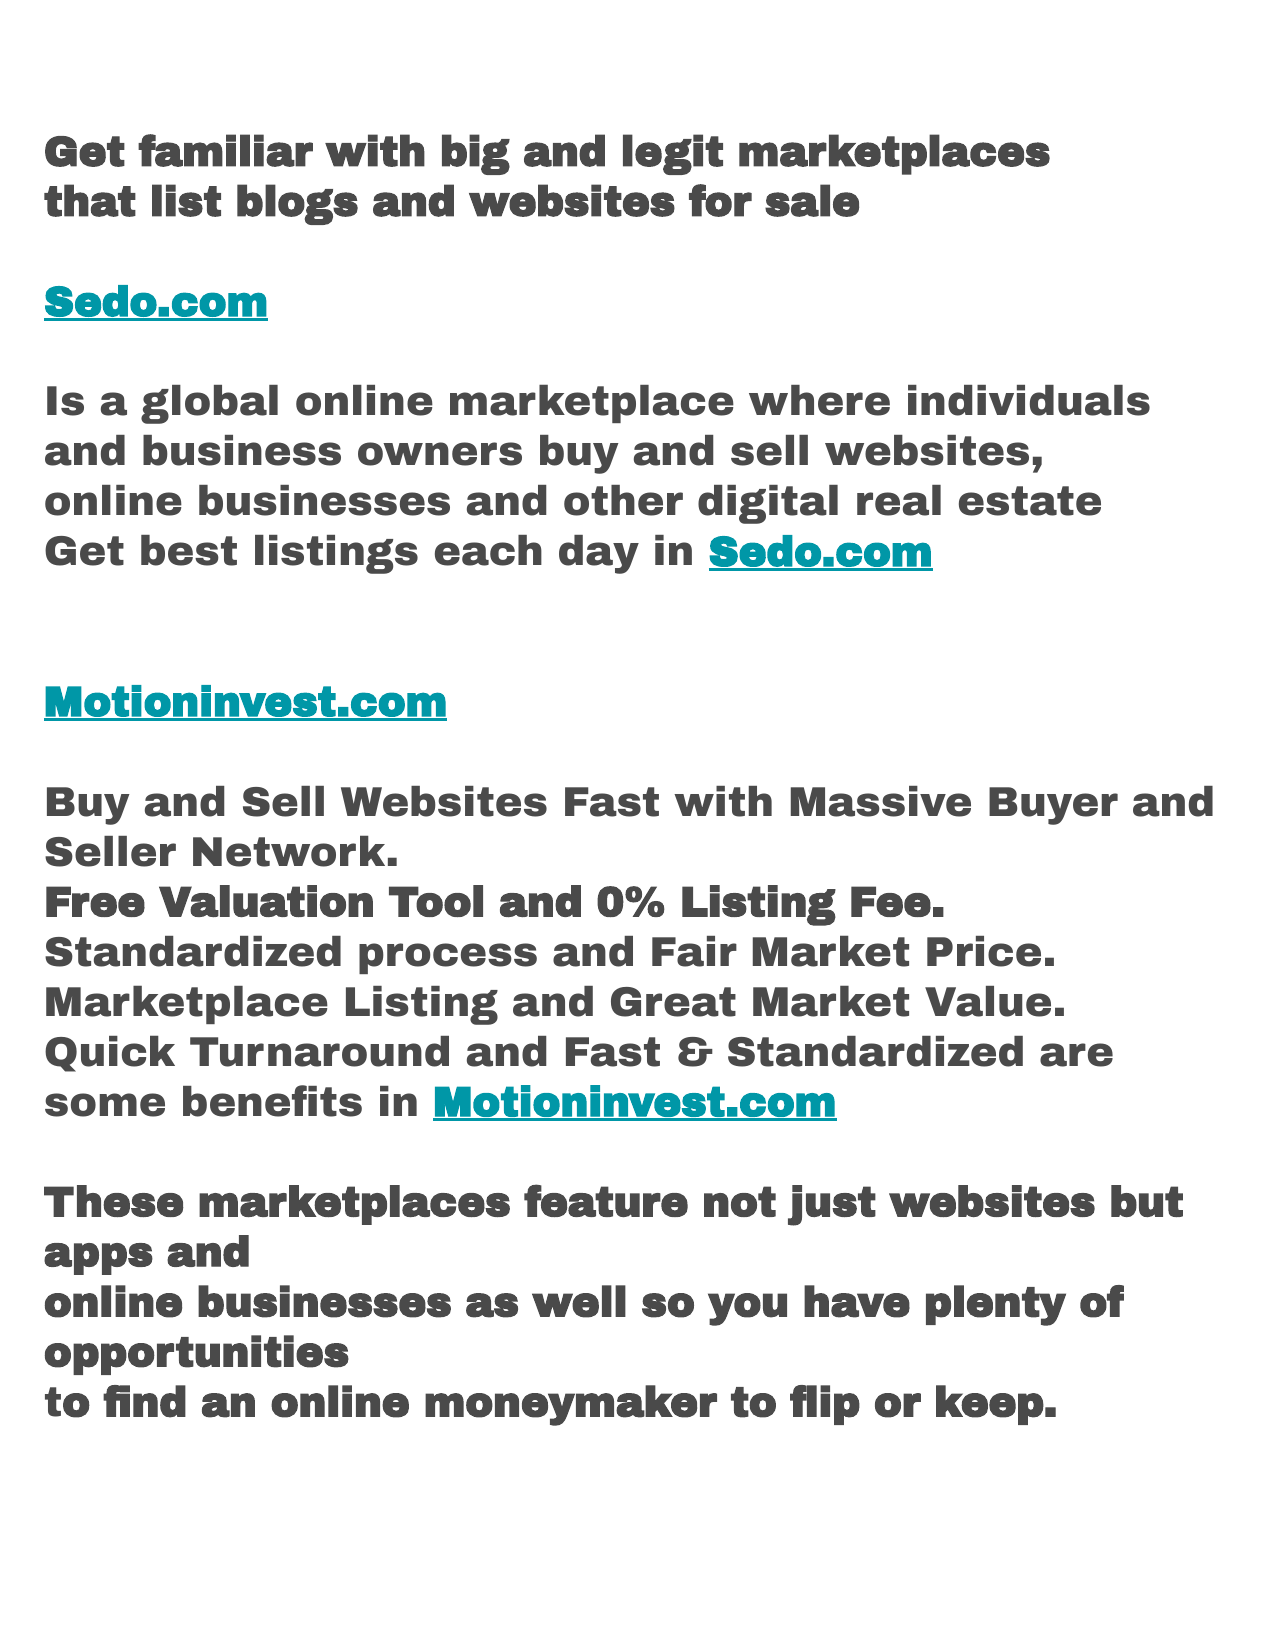

Get familiar with big and legit marketplaces
that list blogs and websites for sale

Sedo.com
Is a global online marketplace where individuals
and business owners buy and sell websites,
online businesses and other digital real estate
Get best listings each day in Sedo.com

Motioninvest.com
Buy and Sell Websites Fast with Massive Buyer and Seller Network.
Free Valuation Tool and 0% Listing Fee.
Standardized process and Fair Market Price.
Marketplace Listing and Great Market Value.
Quick Turnaround and Fast & Standardized are some benefits in Motioninvest.com

These marketplaces feature not just websites but apps and
online businesses as well so you have plenty of opportunities
to find an online moneymaker to flip or keep.